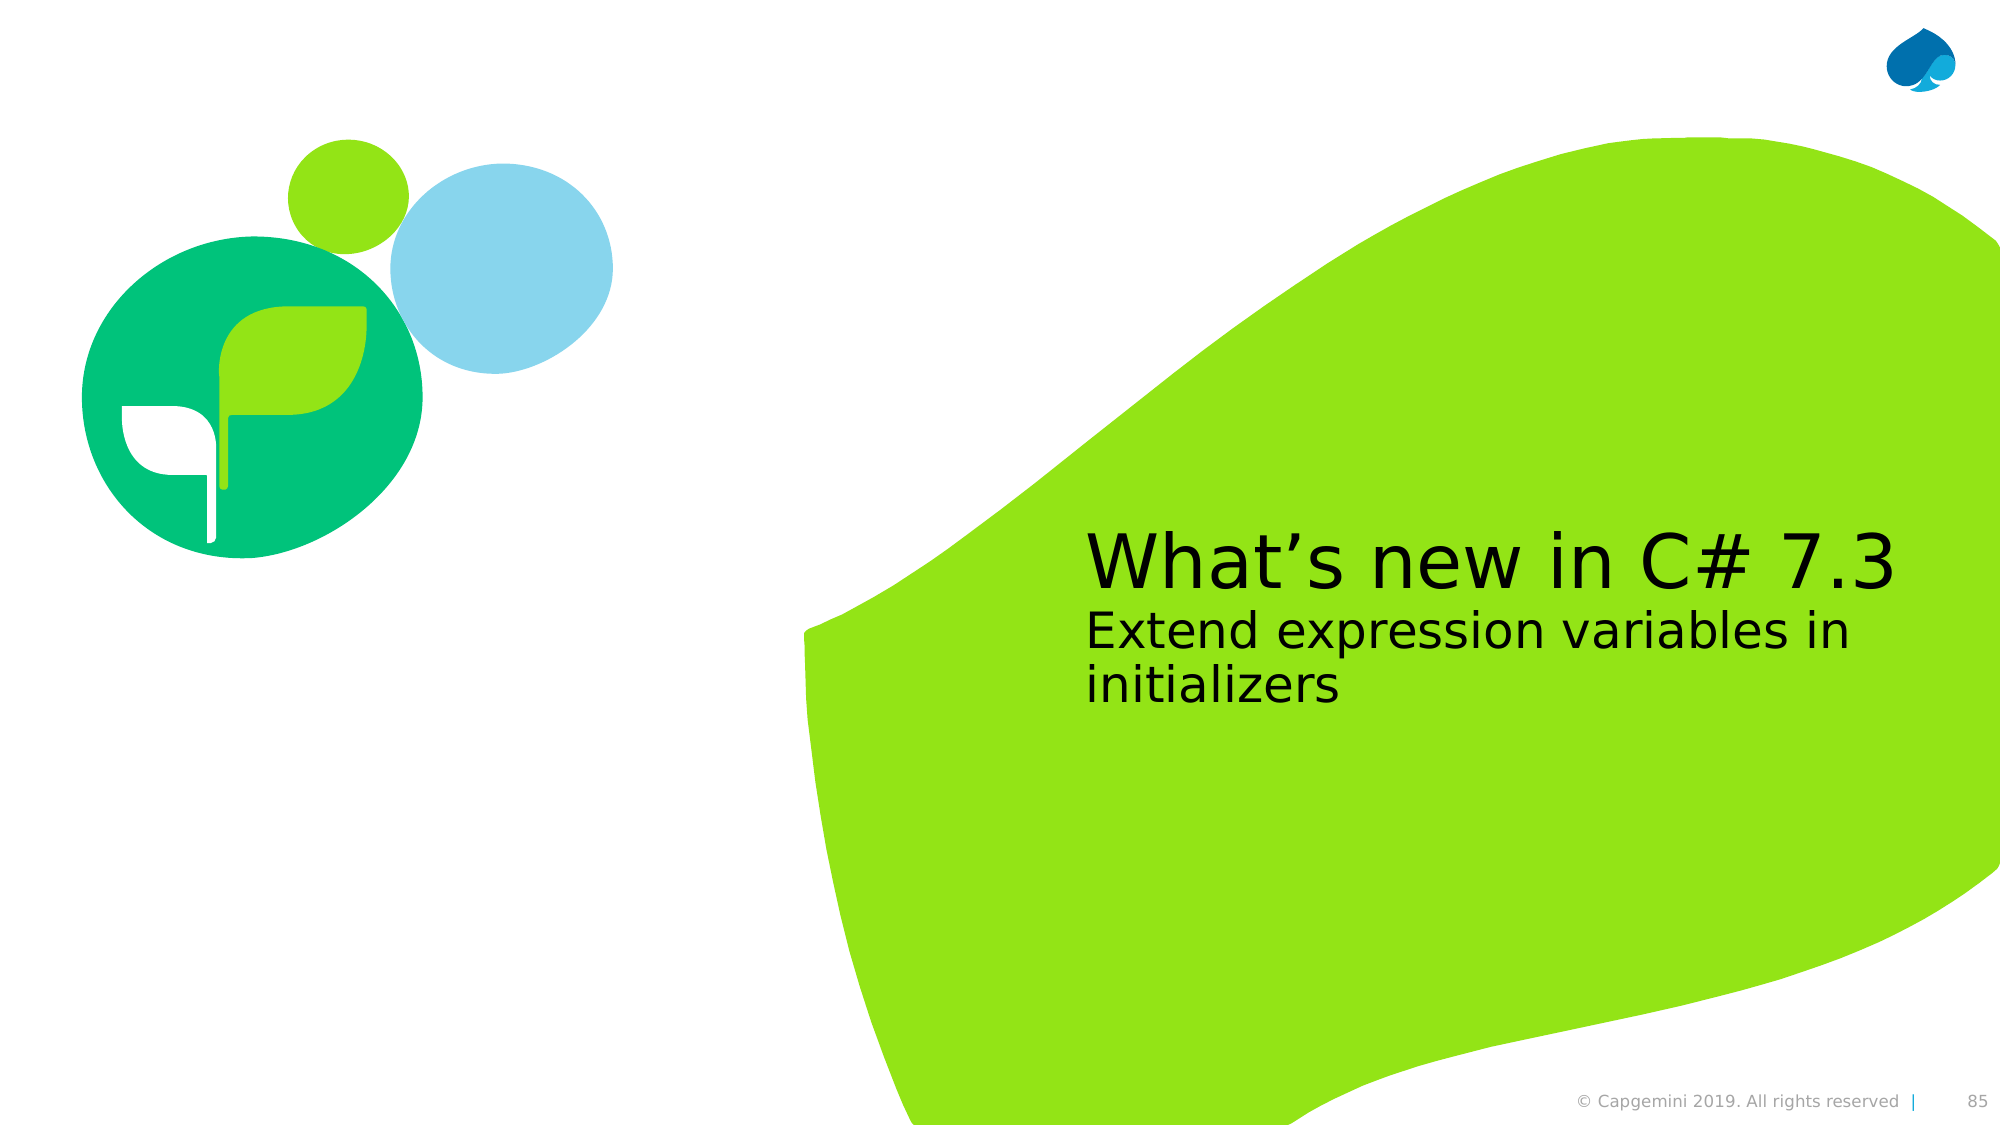

What’s new in C# 7.3
Extend expression variables in initializers